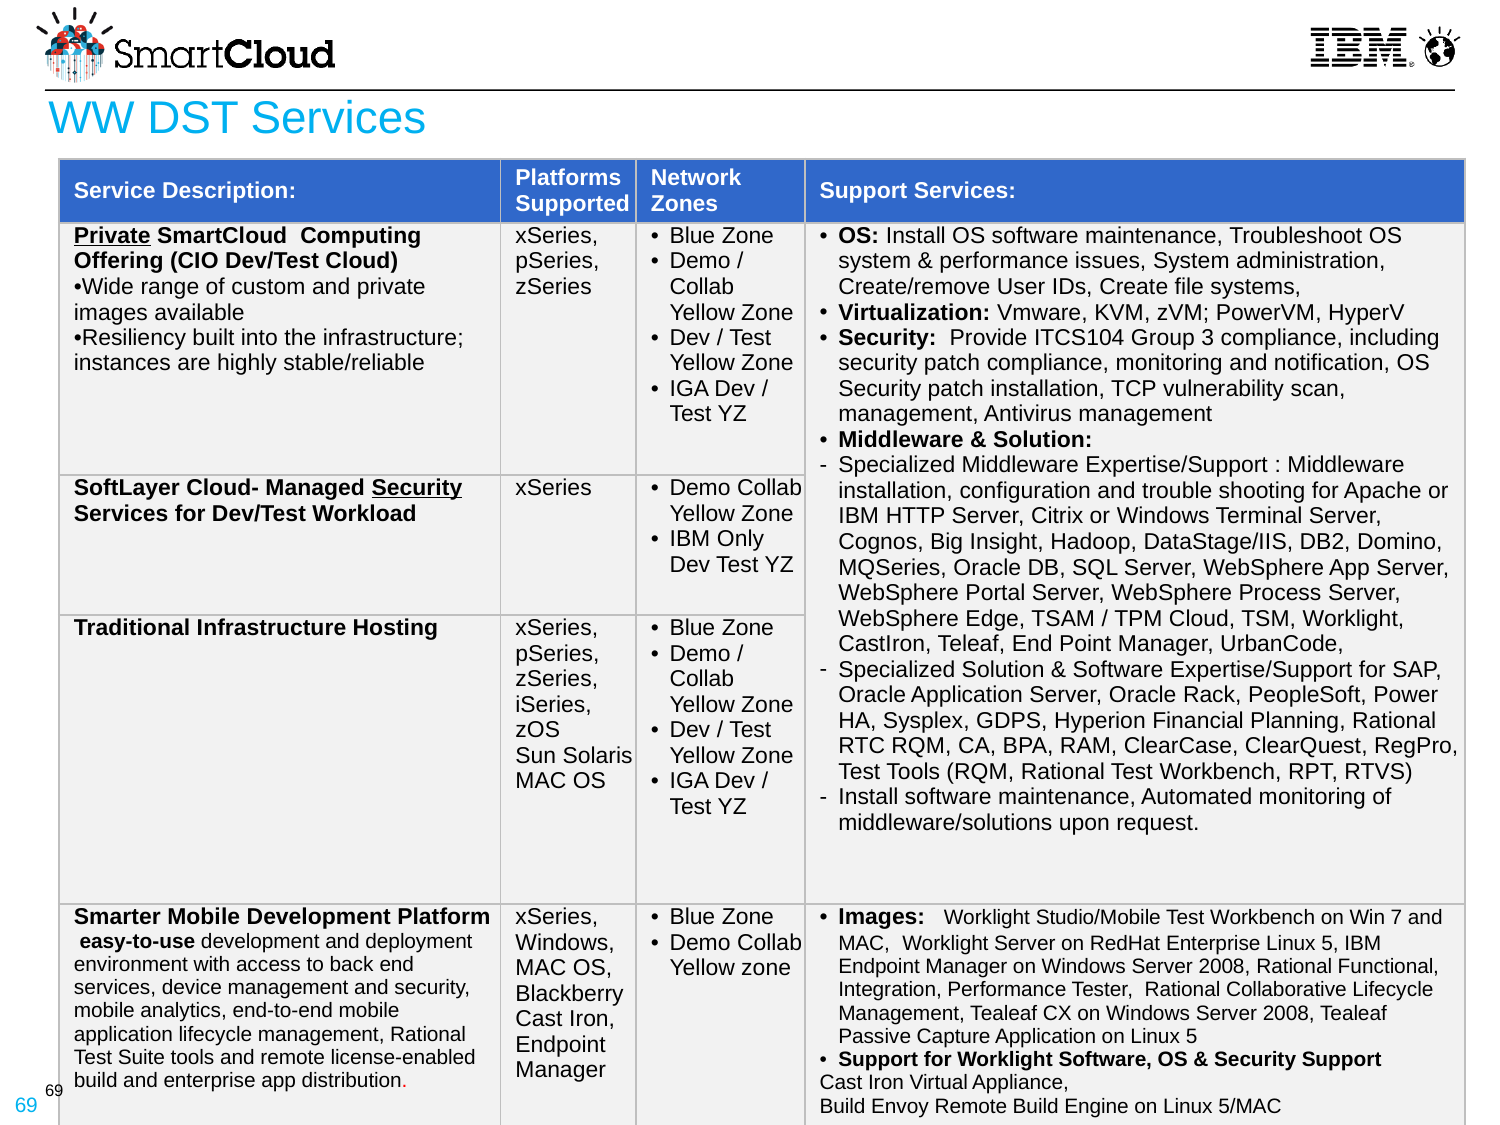

WW DST Services
| Service Description: | Platforms Supported | Network Zones | Support Services: |
| --- | --- | --- | --- |
| Private SmartCloud Computing Offering (CIO Dev/Test Cloud) Wide range of custom and private images available Resiliency built into the infrastructure; instances are highly stable/reliable | xSeries, pSeries, zSeries | Blue Zone Demo / Collab Yellow Zone Dev / Test Yellow Zone IGA Dev / Test YZ | OS: Install OS software maintenance, Troubleshoot OS system & performance issues, System administration, Create/remove User IDs, Create file systems, Virtualization: Vmware, KVM, zVM; PowerVM, HyperV Security: Provide ITCS104 Group 3 compliance, including security patch compliance, monitoring and notification, OS Security patch installation, TCP vulnerability scan, management, Antivirus management Middleware & Solution: Specialized Middleware Expertise/Support : Middleware installation, configuration and trouble shooting for Apache or IBM HTTP Server, Citrix or Windows Terminal Server, Cognos, Big Insight, Hadoop, DataStage/IIS, DB2, Domino, MQSeries, Oracle DB, SQL Server, WebSphere App Server, WebSphere Portal Server, WebSphere Process Server, WebSphere Edge, TSAM / TPM Cloud, TSM, Worklight, CastIron, Teleaf, End Point Manager, UrbanCode, Specialized Solution & Software Expertise/Support for SAP, Oracle Application Server, Oracle Rack, PeopleSoft, Power HA, Sysplex, GDPS, Hyperion Financial Planning, Rational RTC RQM, CA, BPA, RAM, ClearCase, ClearQuest, RegPro, Test Tools (RQM, Rational Test Workbench, RPT, RTVS) Install software maintenance, Automated monitoring of middleware/solutions upon request. |
| SoftLayer Cloud- Managed Security Services for Dev/Test Workload | xSeries | Demo Collab Yellow Zone IBM Only Dev Test YZ |  |
| Traditional Infrastructure Hosting | xSeries, pSeries, zSeries, iSeries, zOS Sun Solaris MAC OS | Blue Zone Demo / Collab Yellow Zone Dev / Test Yellow Zone IGA Dev / Test YZ |  |
| Smarter Mobile Development Platform easy-to-use development and deployment environment with access to back end services, device management and security, mobile analytics, end-to-end mobile application lifecycle management, Rational Test Suite tools and remote license-enabled build and enterprise app distribution. | xSeries, Windows, MAC OS, Blackberry Cast Iron, Endpoint Manager | Blue Zone Demo Collab Yellow zone | Images: Worklight Studio/Mobile Test Workbench on Win 7 and MAC, Worklight Server on RedHat Enterprise Linux 5, IBM Endpoint Manager on Windows Server 2008, Rational Functional, Integration, Performance Tester, Rational Collaborative Lifecycle Management, Tealeaf CX on Windows Server 2008, Tealeaf Passive Capture Application on Linux 5 Support for Worklight Software, OS & Security Support Cast Iron Virtual Appliance, Build Envoy Remote Build Engine on Linux 5/MAC |
69
69